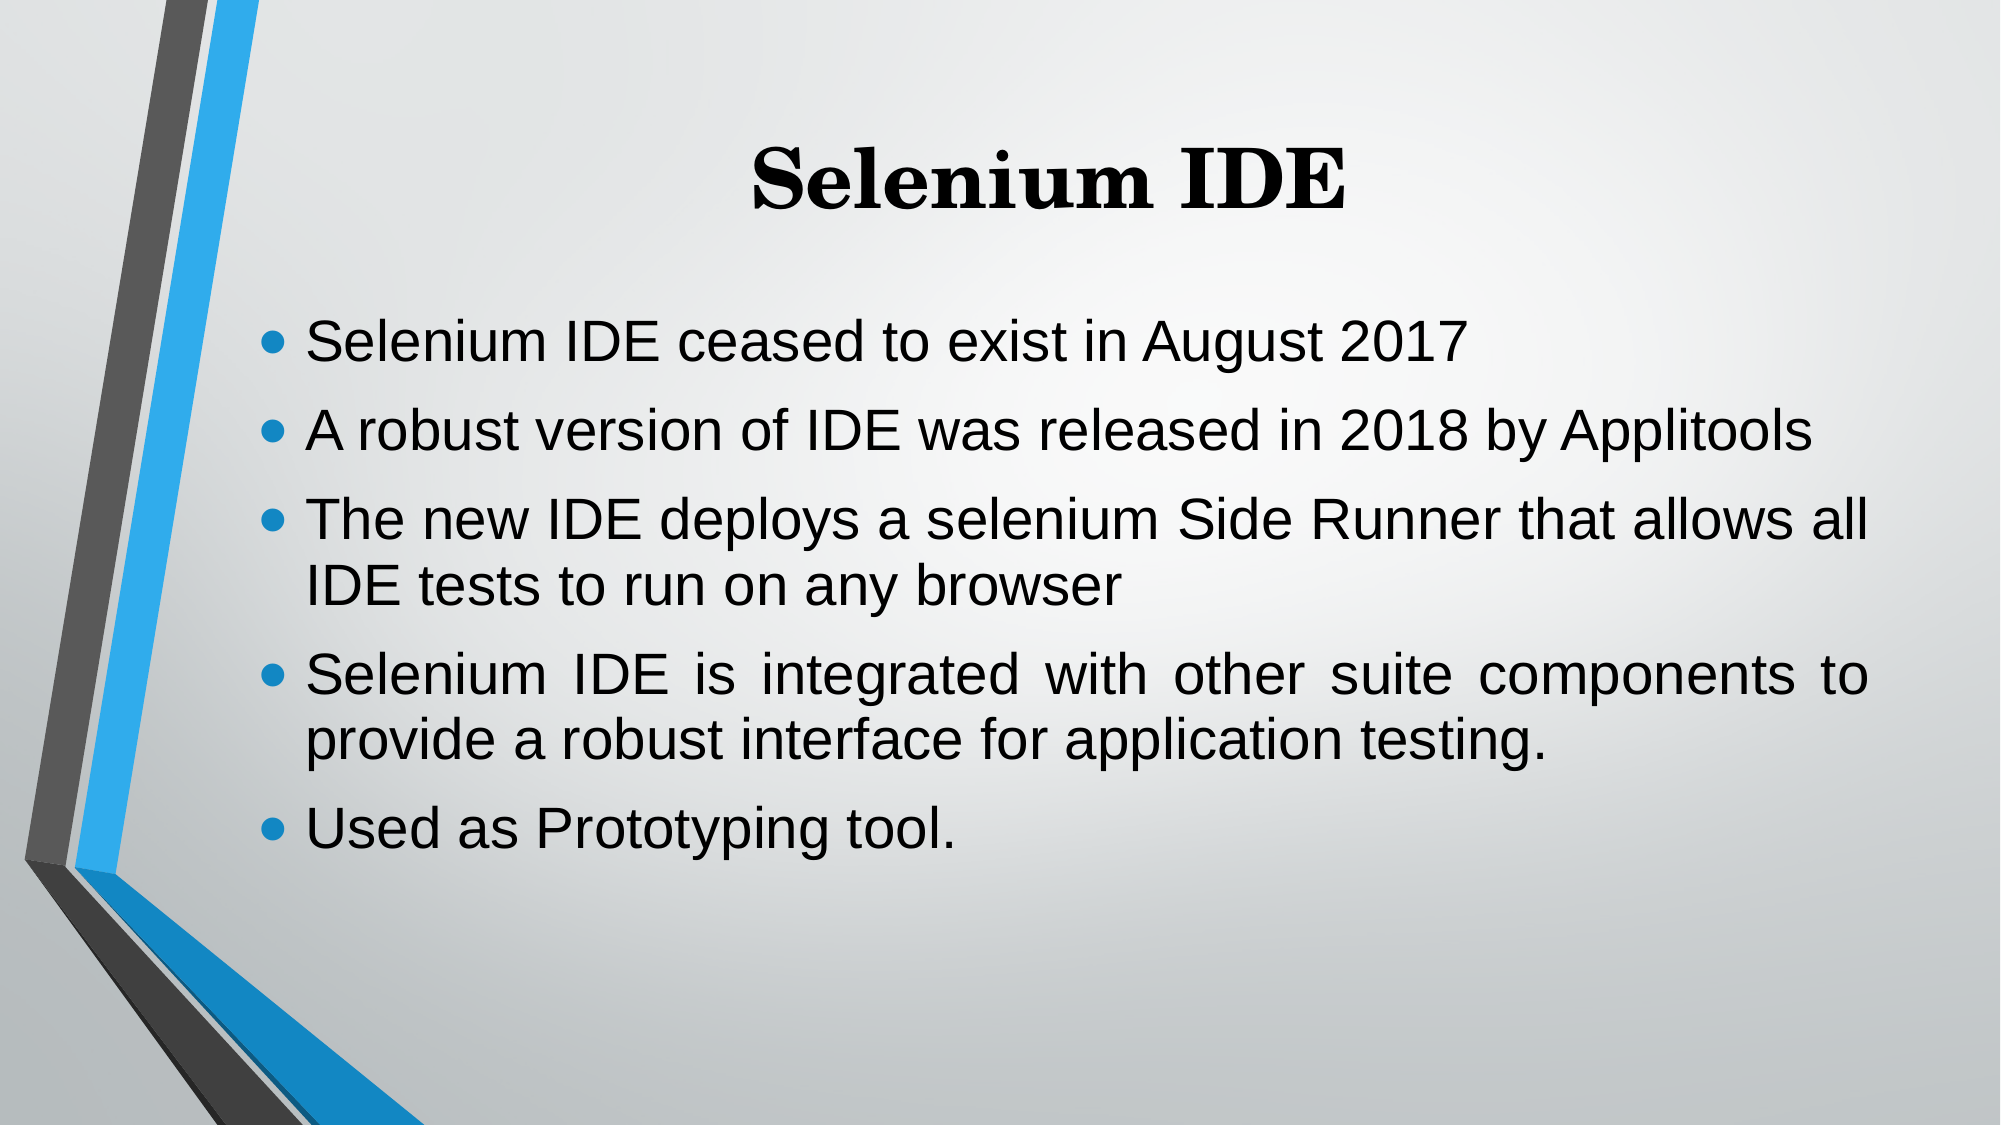

# Selenium IDE
Selenium IDE ceased to exist in August 2017
A robust version of IDE was released in 2018 by Applitools
The new IDE deploys a selenium Side Runner that allows all IDE tests to run on any browser
Selenium IDE is integrated with other suite components to provide a robust interface for application testing.
Used as Prototyping tool.